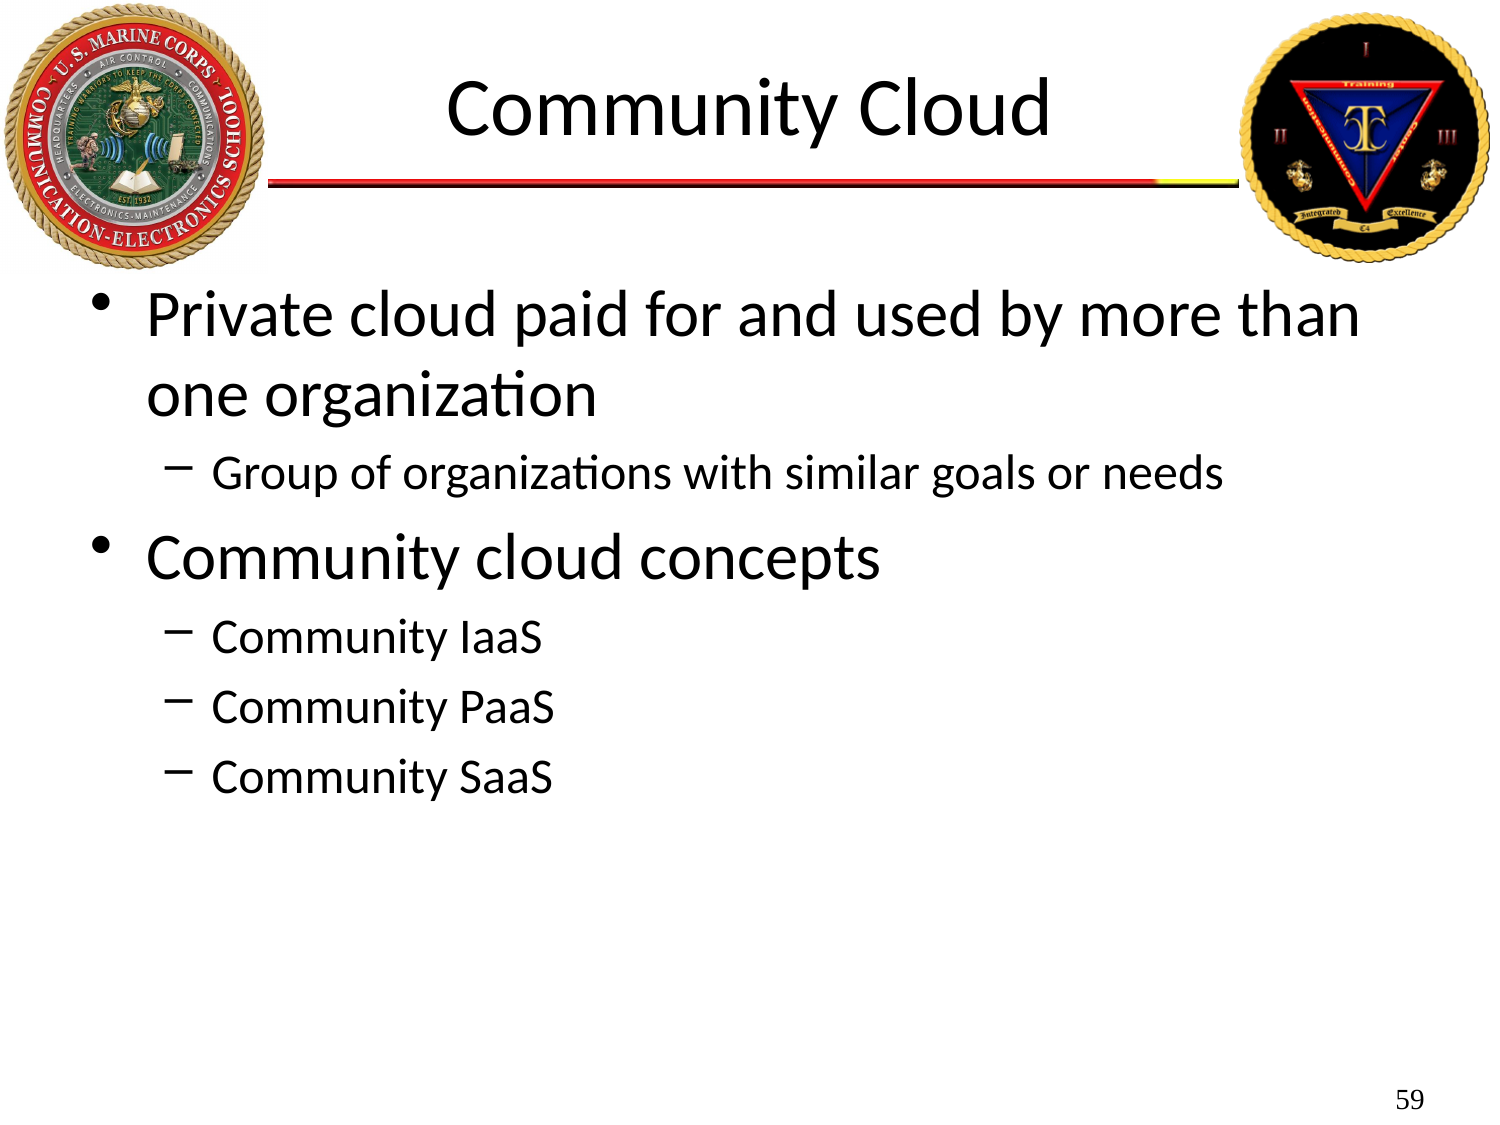

# Community Cloud
Private cloud paid for and used by more than one organization
Group of organizations with similar goals or needs
Community cloud concepts
Community IaaS
Community PaaS
Community SaaS